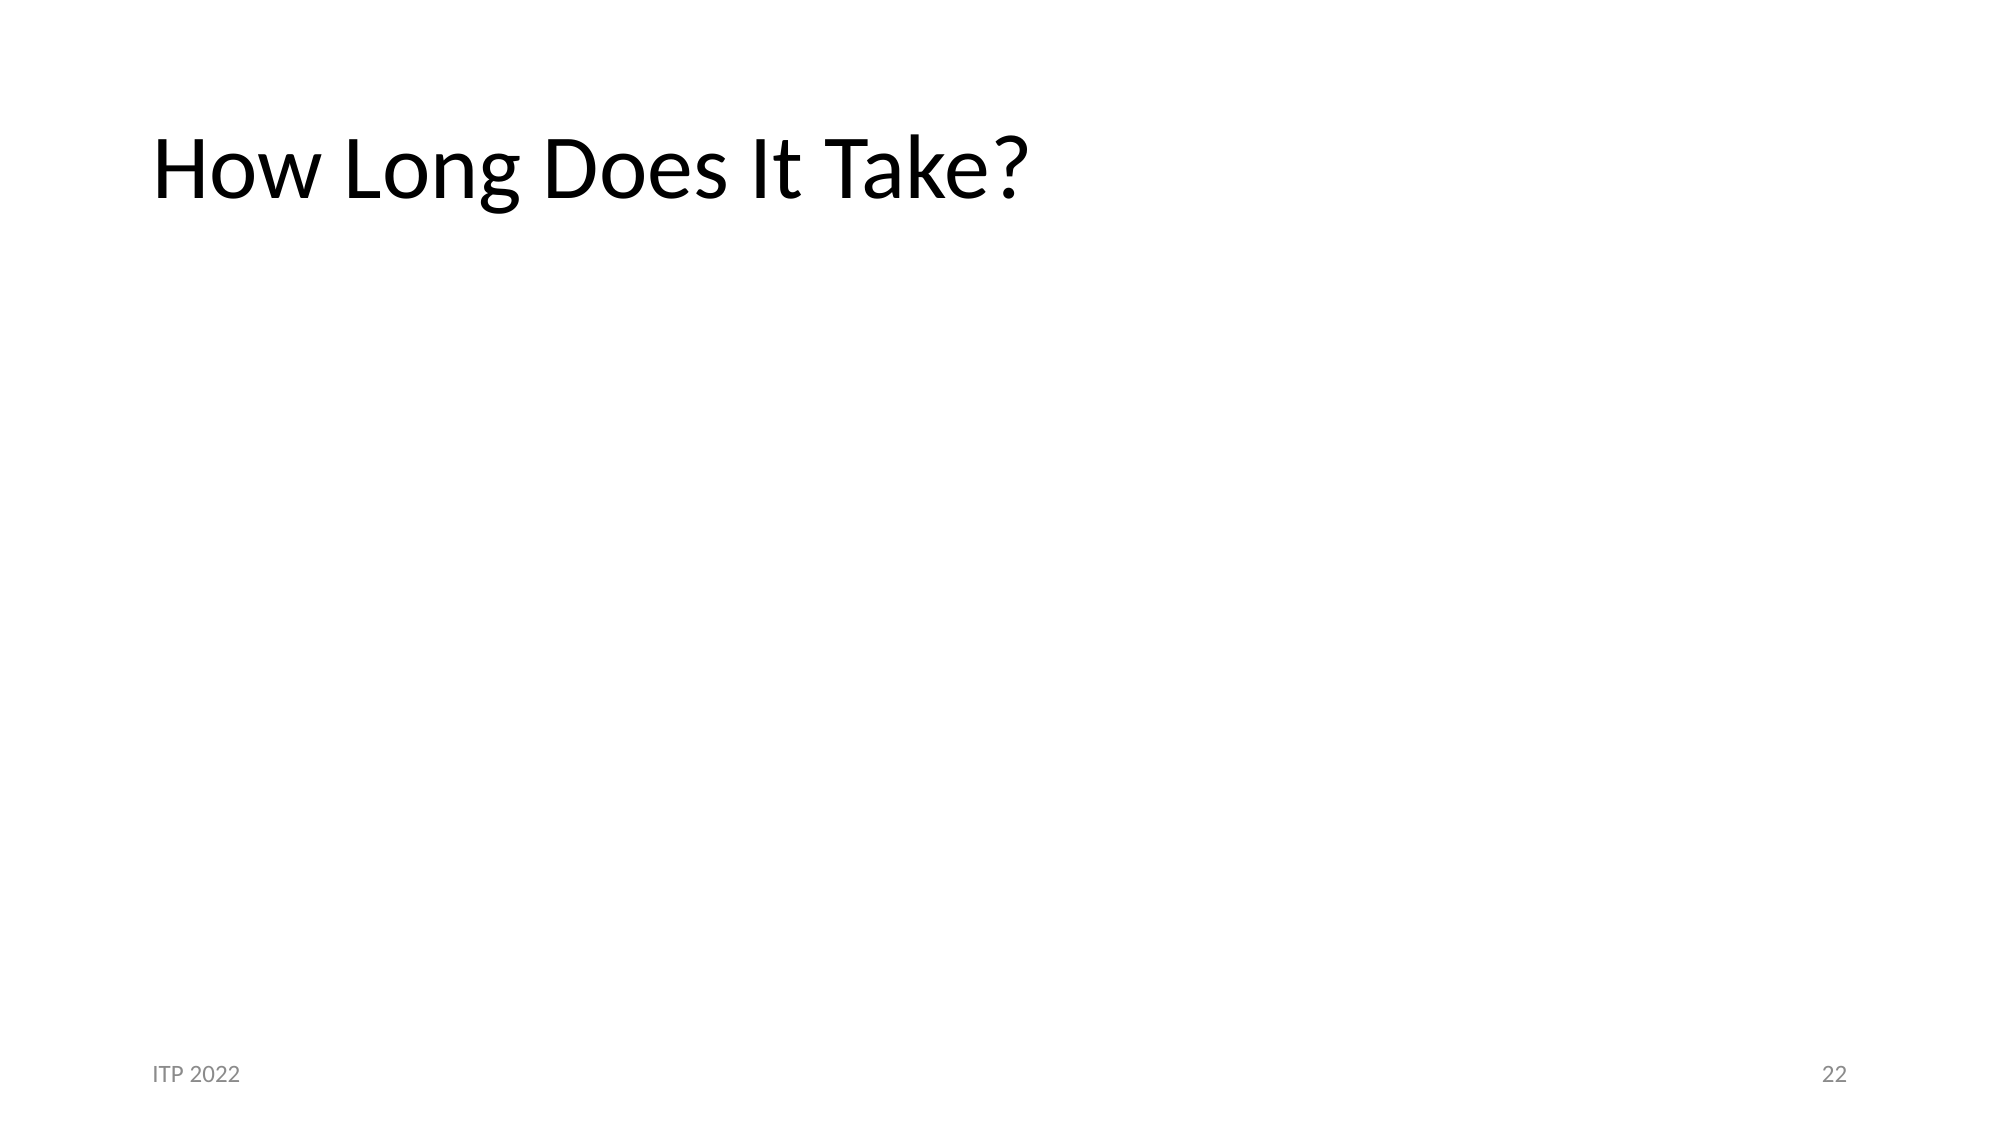

# How Long Does It Take?

ITP 2022
22